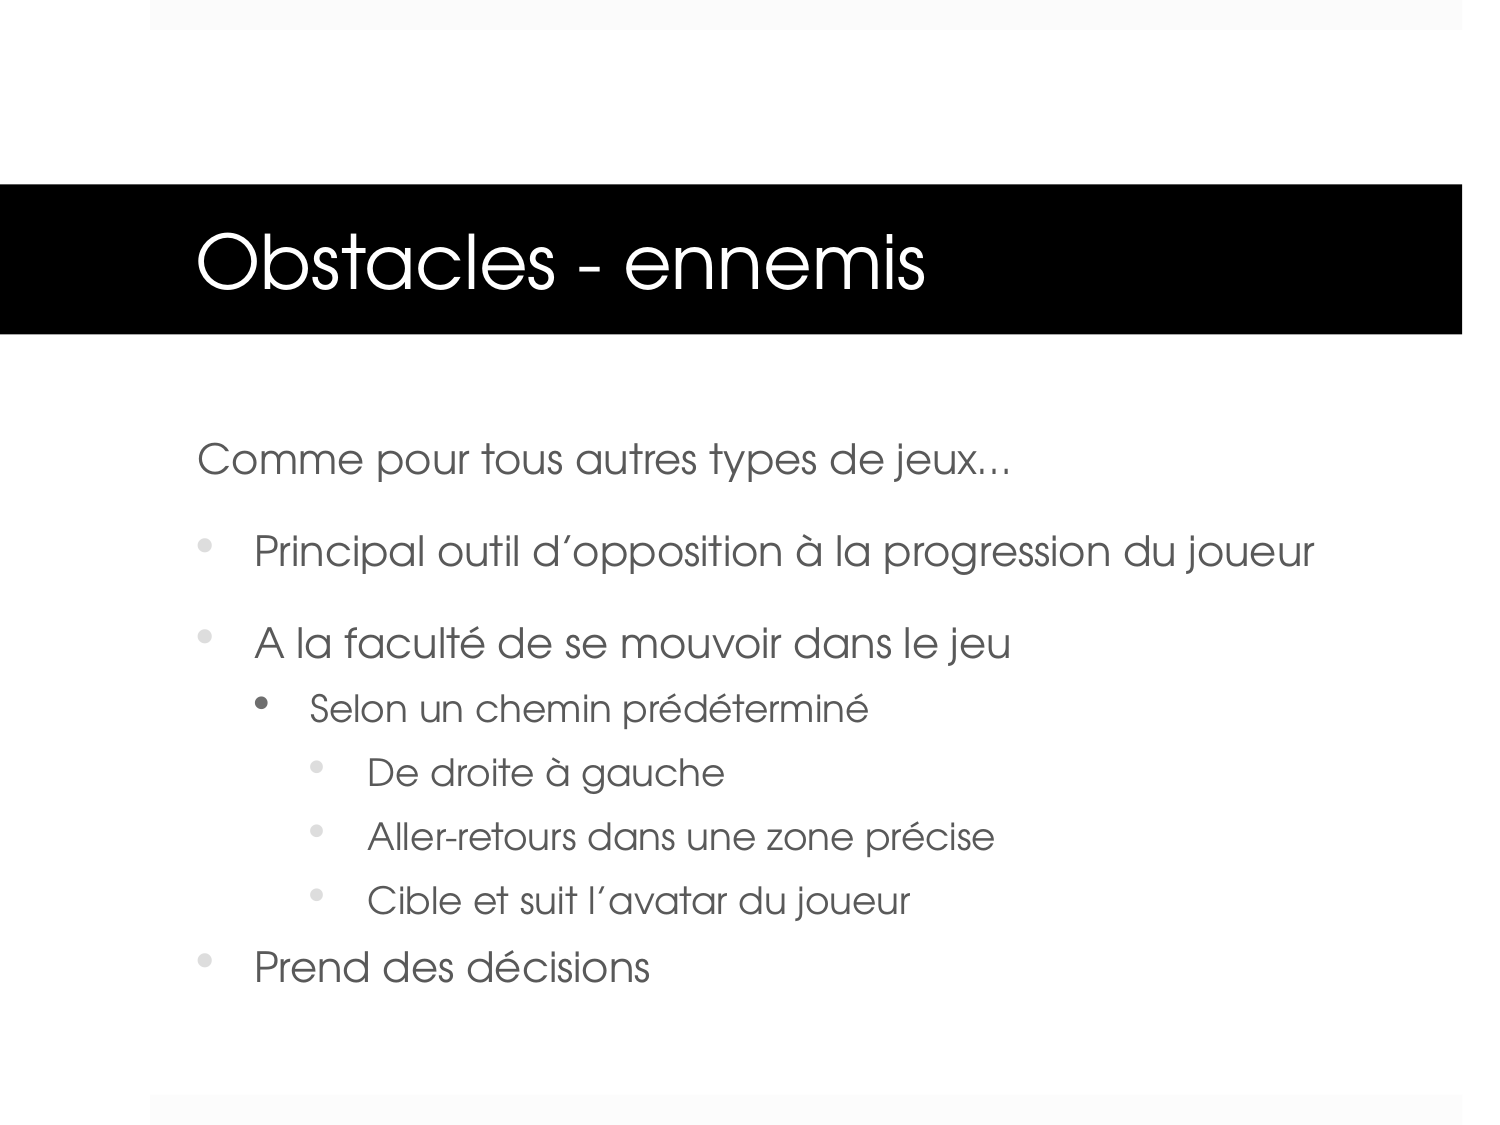

# Obstacles - ennemis
Comme pour tous autres types de jeux…
Principal outil d’opposition à la progression du joueur
A la faculté de se mouvoir dans le jeu
Selon un chemin prédéterminé
De droite à gauche
Aller-retours dans une zone précise
Cible et suit l’avatar du joueur
Prend des décisions